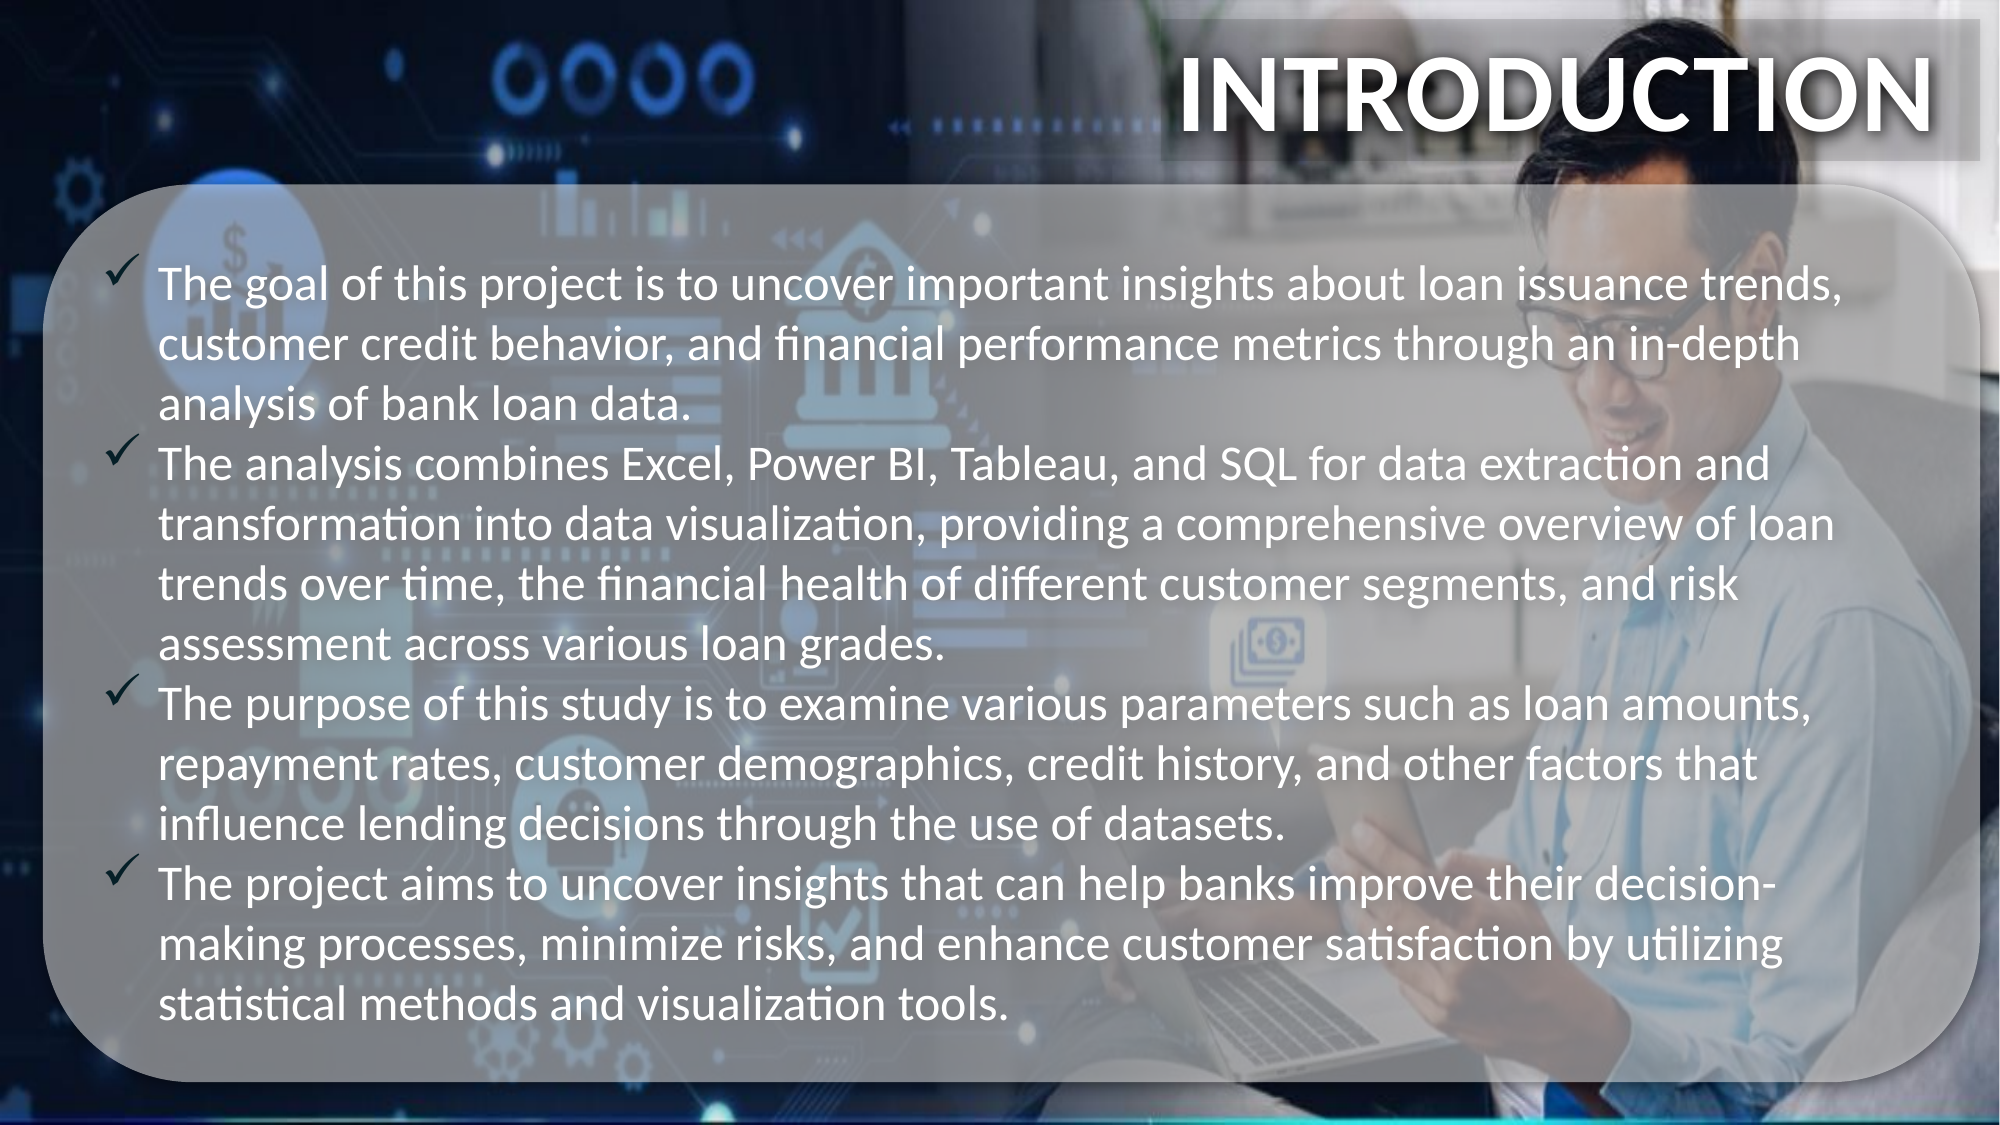

INTRODUCTION

The goal of this project is to uncover important insights about loan issuance trends, customer credit behavior, and financial performance metrics through an in-depth analysis of bank loan data.
The analysis combines Excel, Power BI, Tableau, and SQL for data extraction and transformation into data visualization, providing a comprehensive overview of loan trends over time, the financial health of different customer segments, and risk assessment across various loan grades.
The purpose of this study is to examine various parameters such as loan amounts, repayment rates, customer demographics, credit history, and other factors that influence lending decisions through the use of datasets.
The project aims to uncover insights that can help banks improve their decision-making processes, minimize risks, and enhance customer satisfaction by utilizing statistical methods and visualization tools.